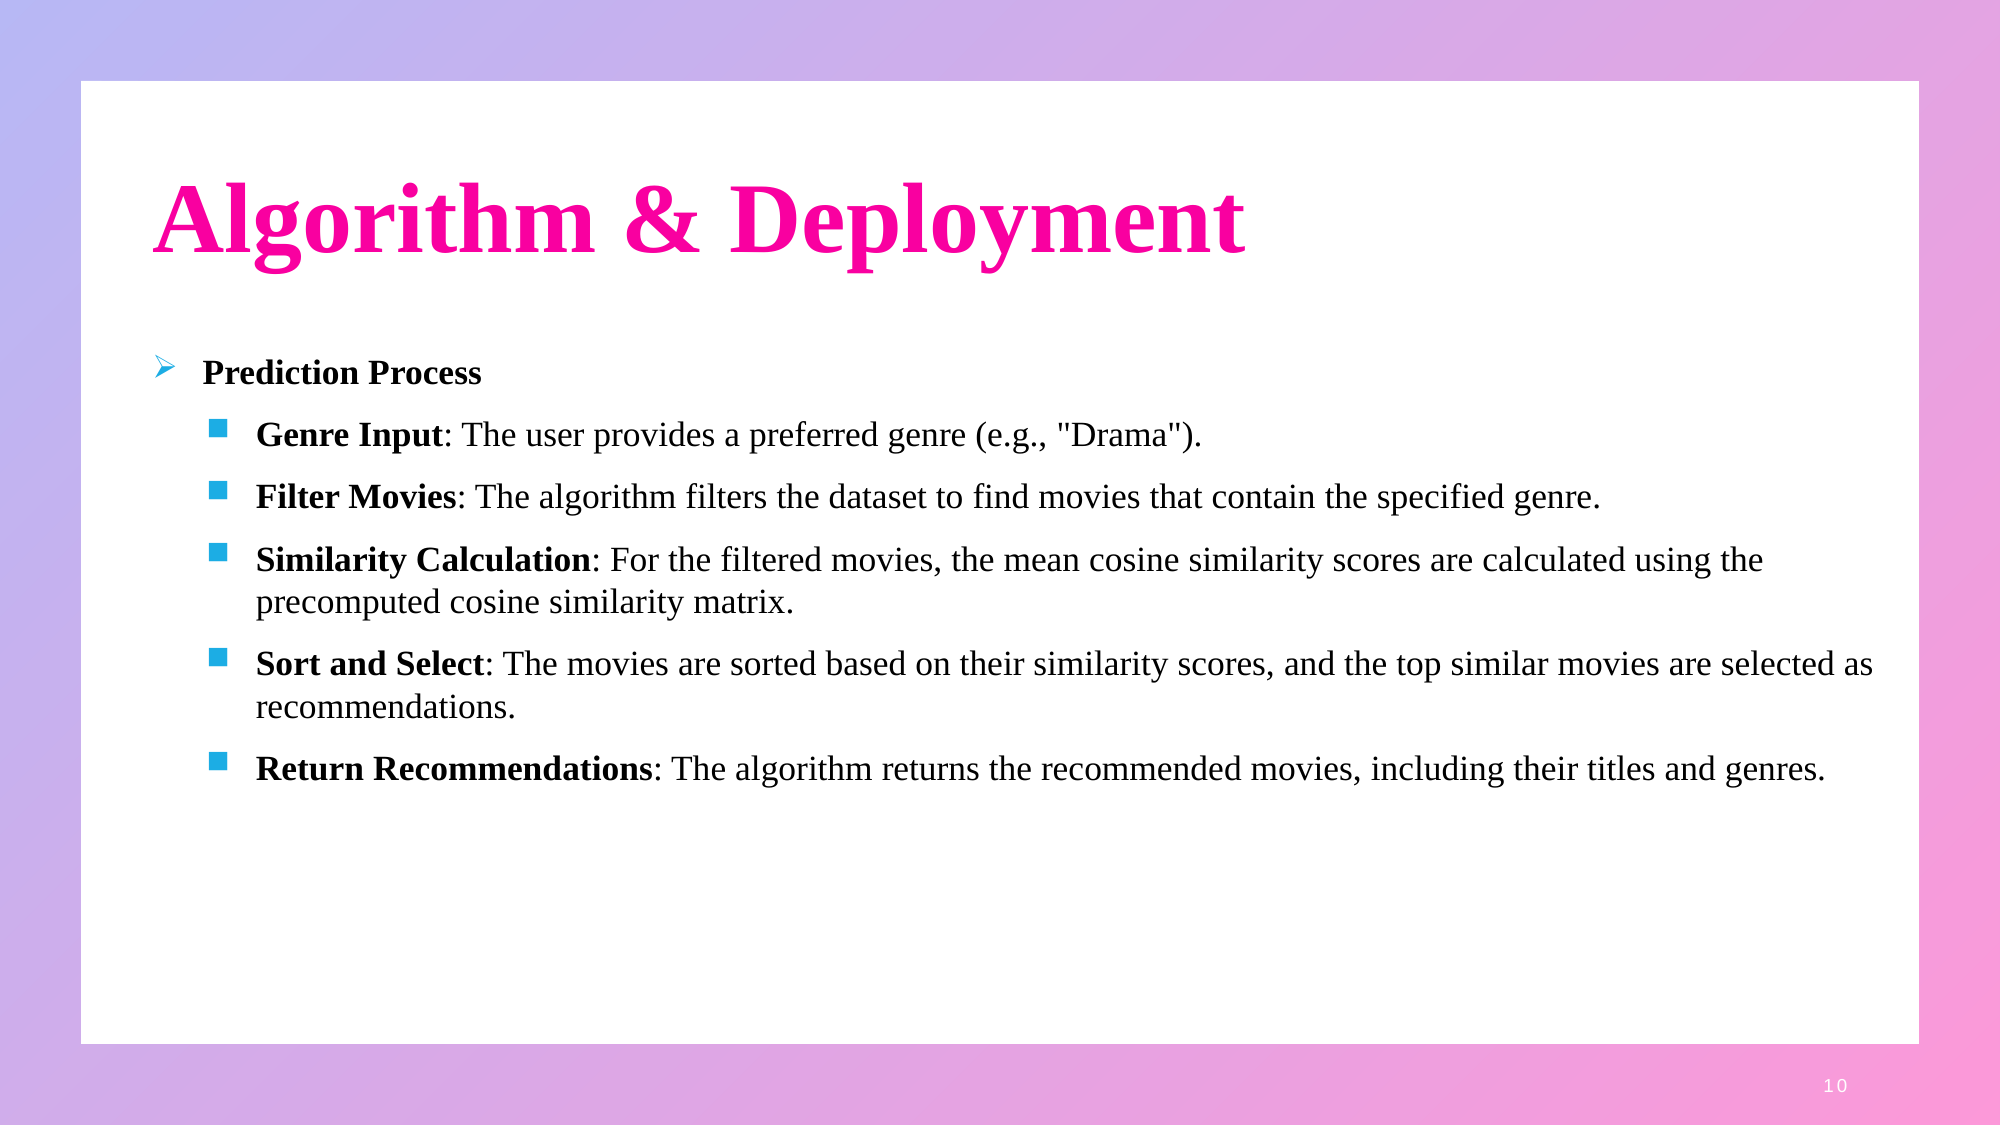

# Algorithm & Deployment
Prediction Process
Genre Input: The user provides a preferred genre (e.g., "Drama").
Filter Movies: The algorithm filters the dataset to find movies that contain the specified genre.
Similarity Calculation: For the filtered movies, the mean cosine similarity scores are calculated using the precomputed cosine similarity matrix.
Sort and Select: The movies are sorted based on their similarity scores, and the top similar movies are selected as recommendations.
Return Recommendations: The algorithm returns the recommended movies, including their titles and genres.

10